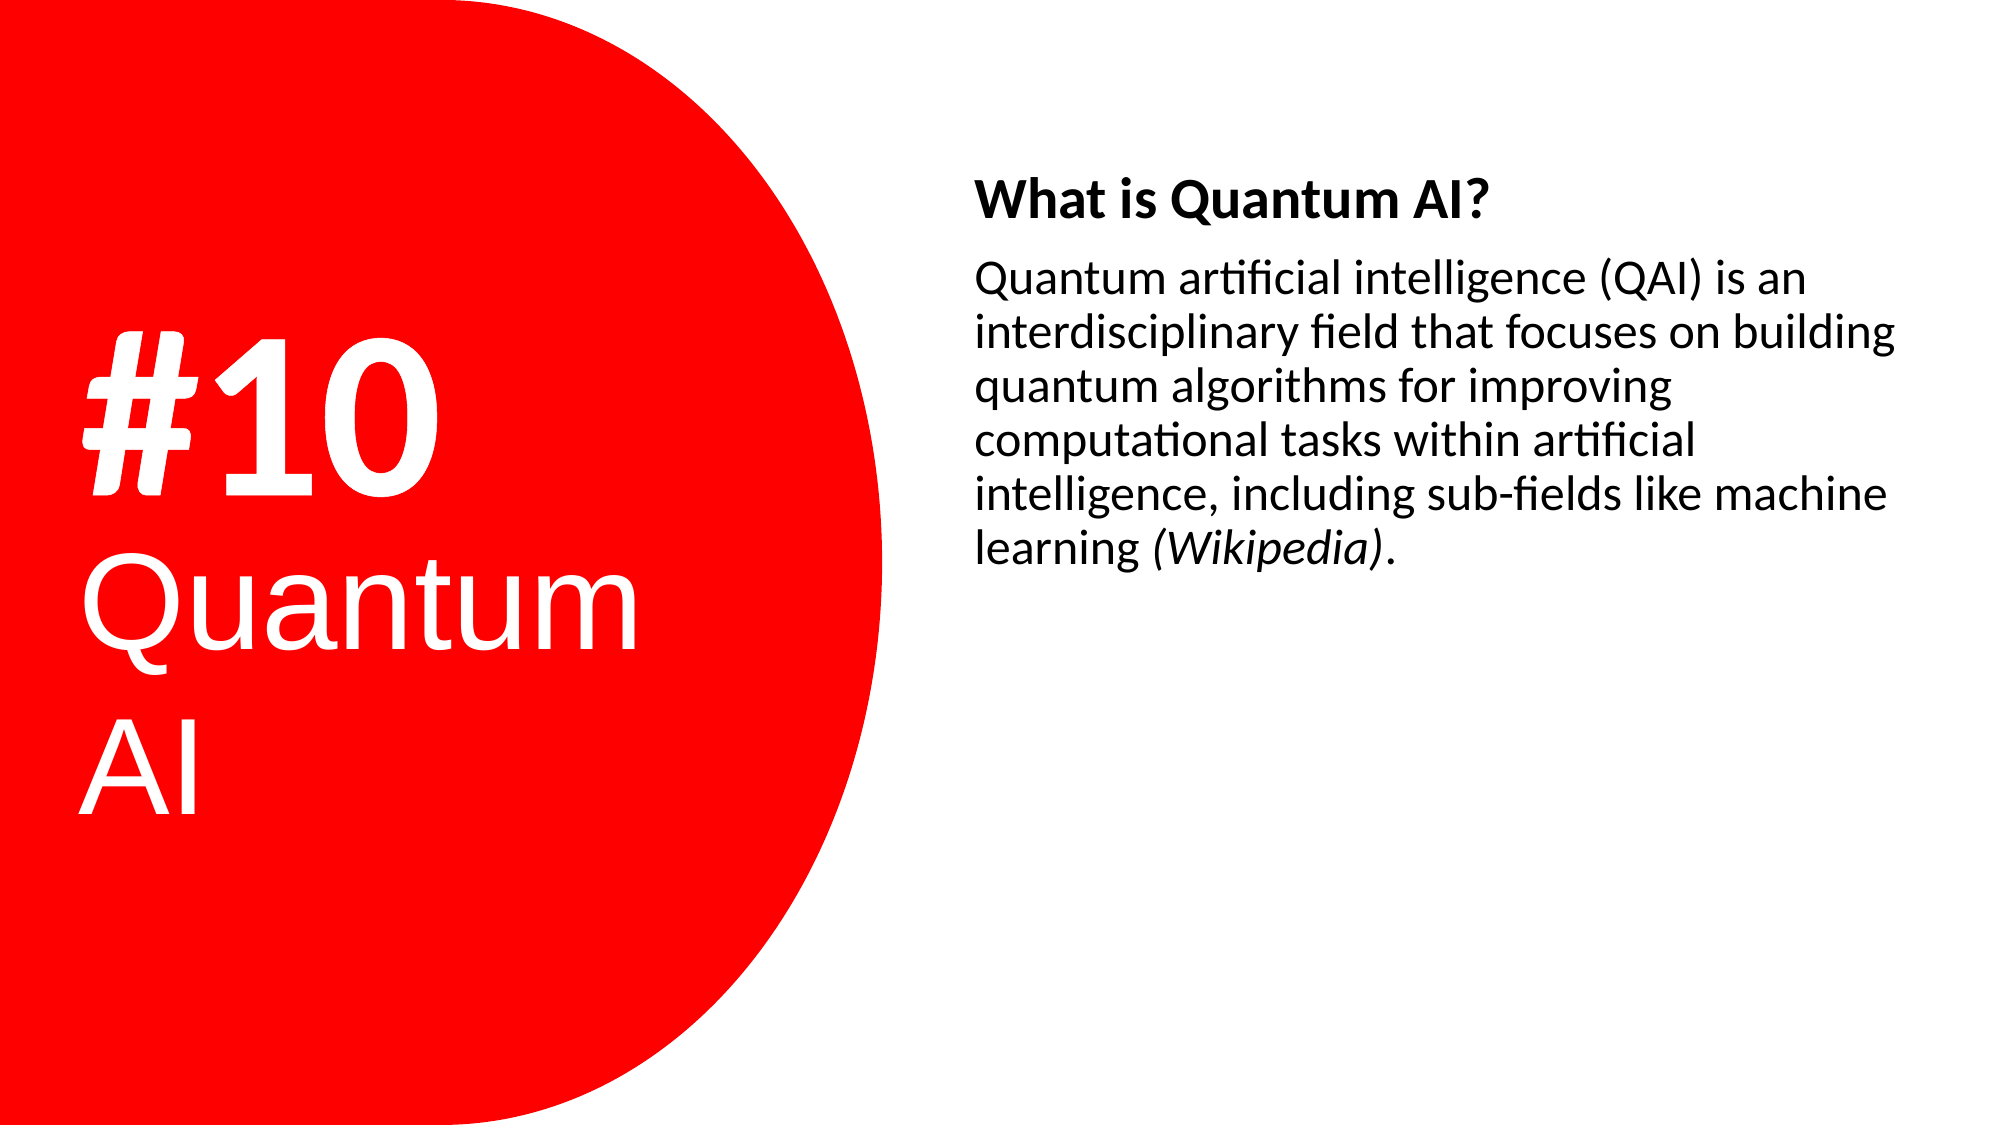

What is Quantum AI?
Quantum artificial intelligence (QAI) is an interdisciplinary field that focuses on building quantum algorithms for improving computational tasks within artificial intelligence, including sub-fields like machine learning (Wikipedia).
#10
Quantum AI